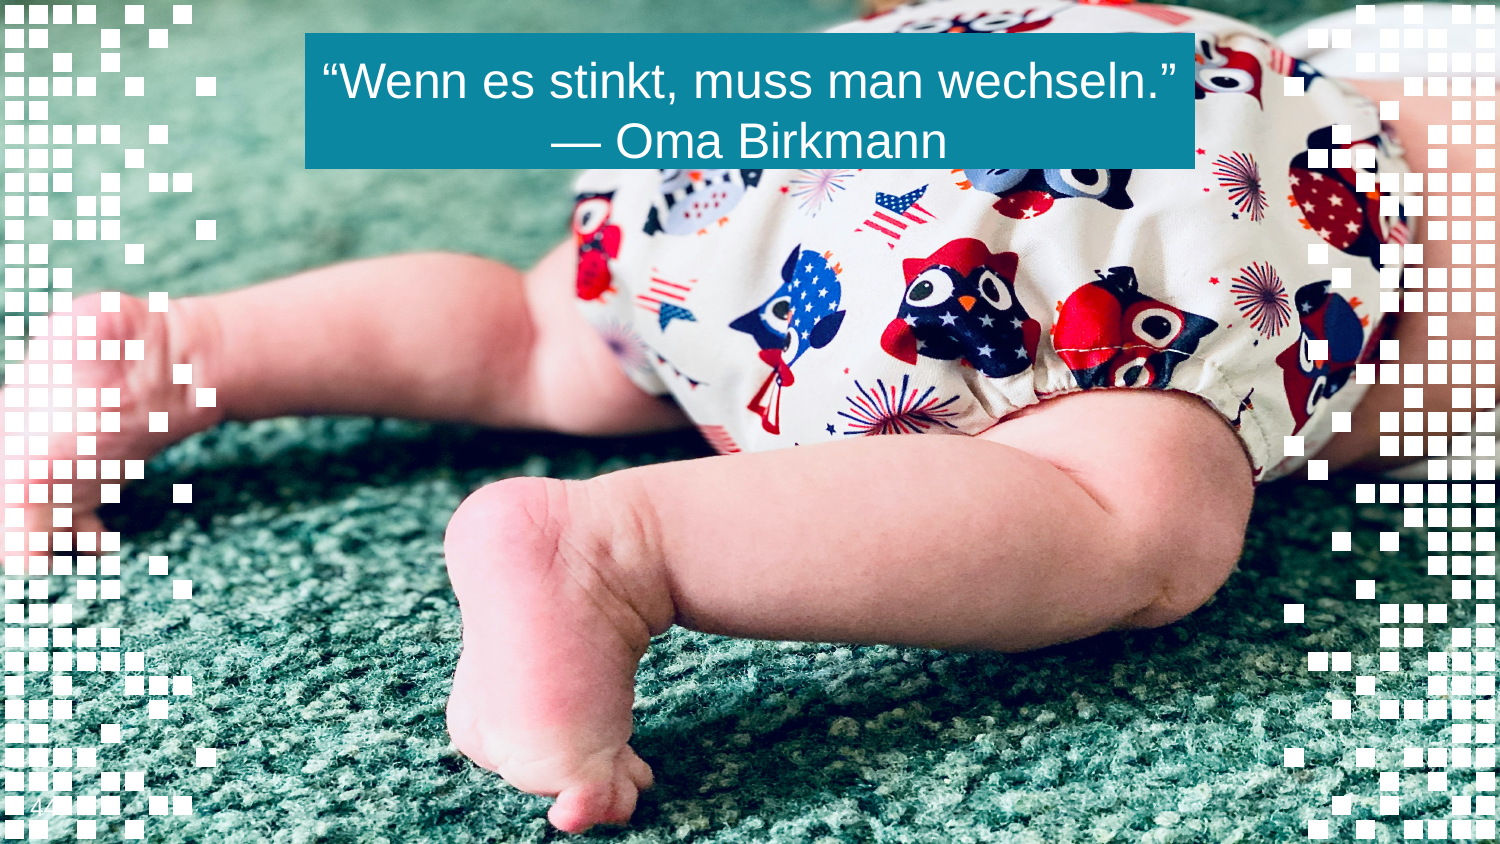

“Wenn es stinkt, muss man wechseln.”
— Oma Birkmann
44